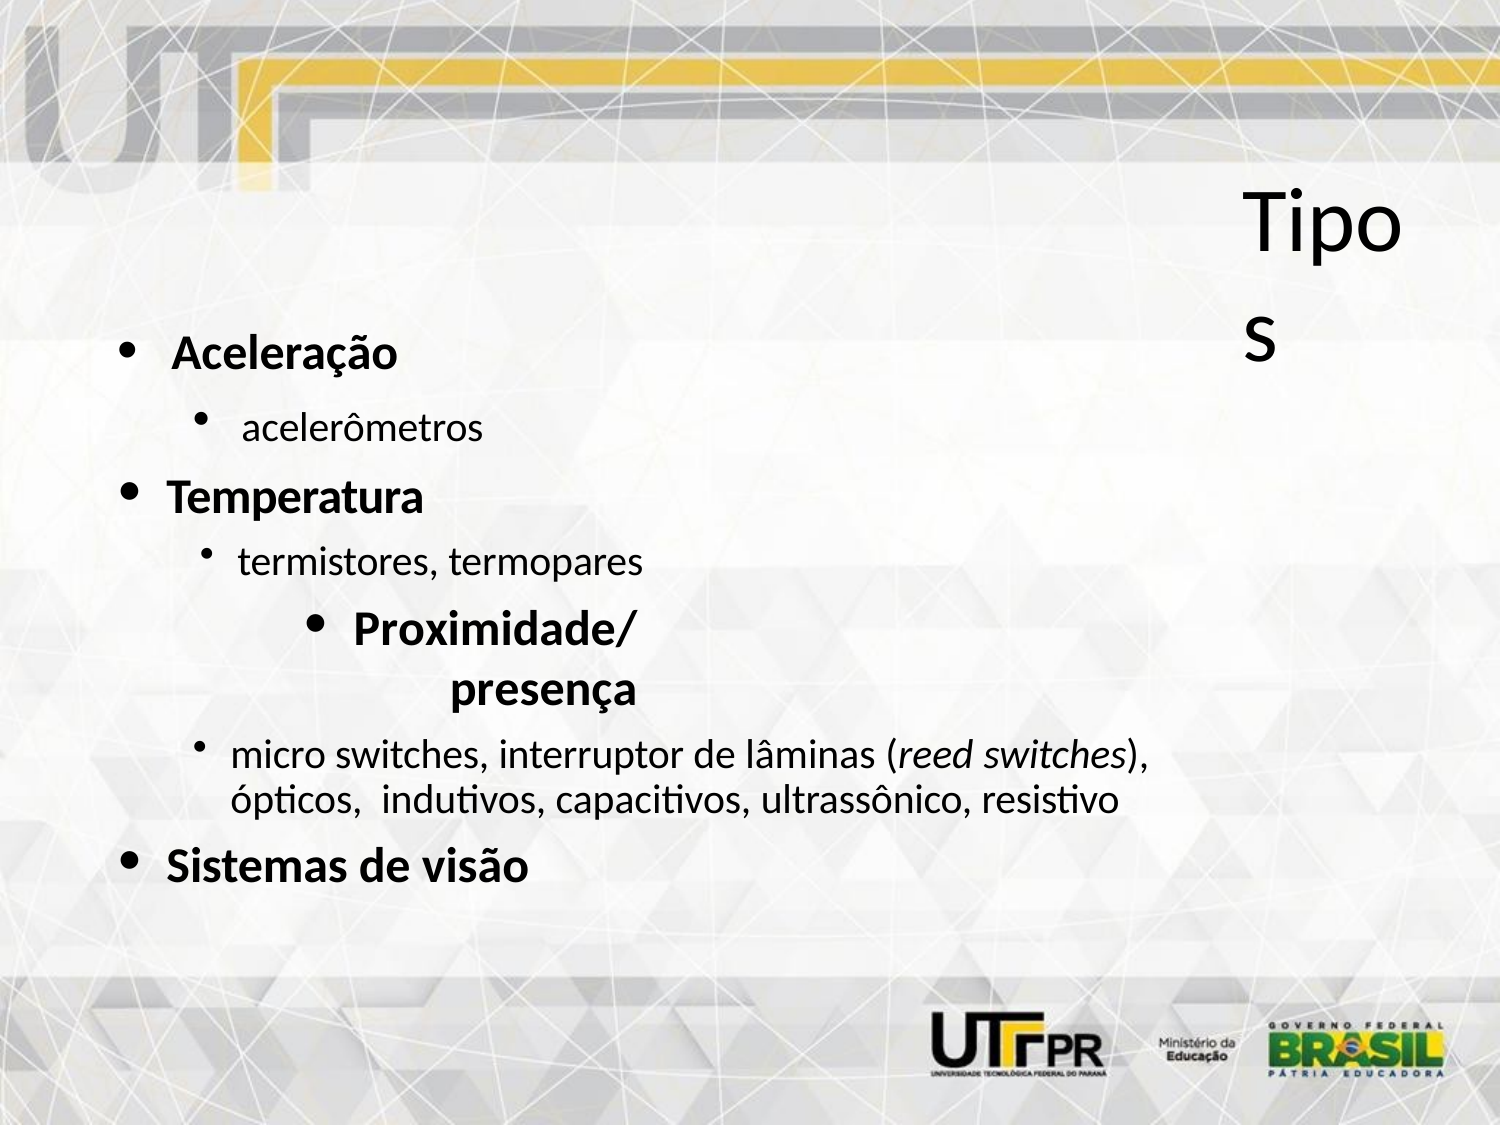

# Tipos
Aceleração
acelerômetros
Temperatura
termistores, termopares
Proximidade/presença
micro switches, interruptor de lâminas (reed switches), ópticos,  indutivos, capacitivos, ultrassônico, resistivo
Sistemas de visão